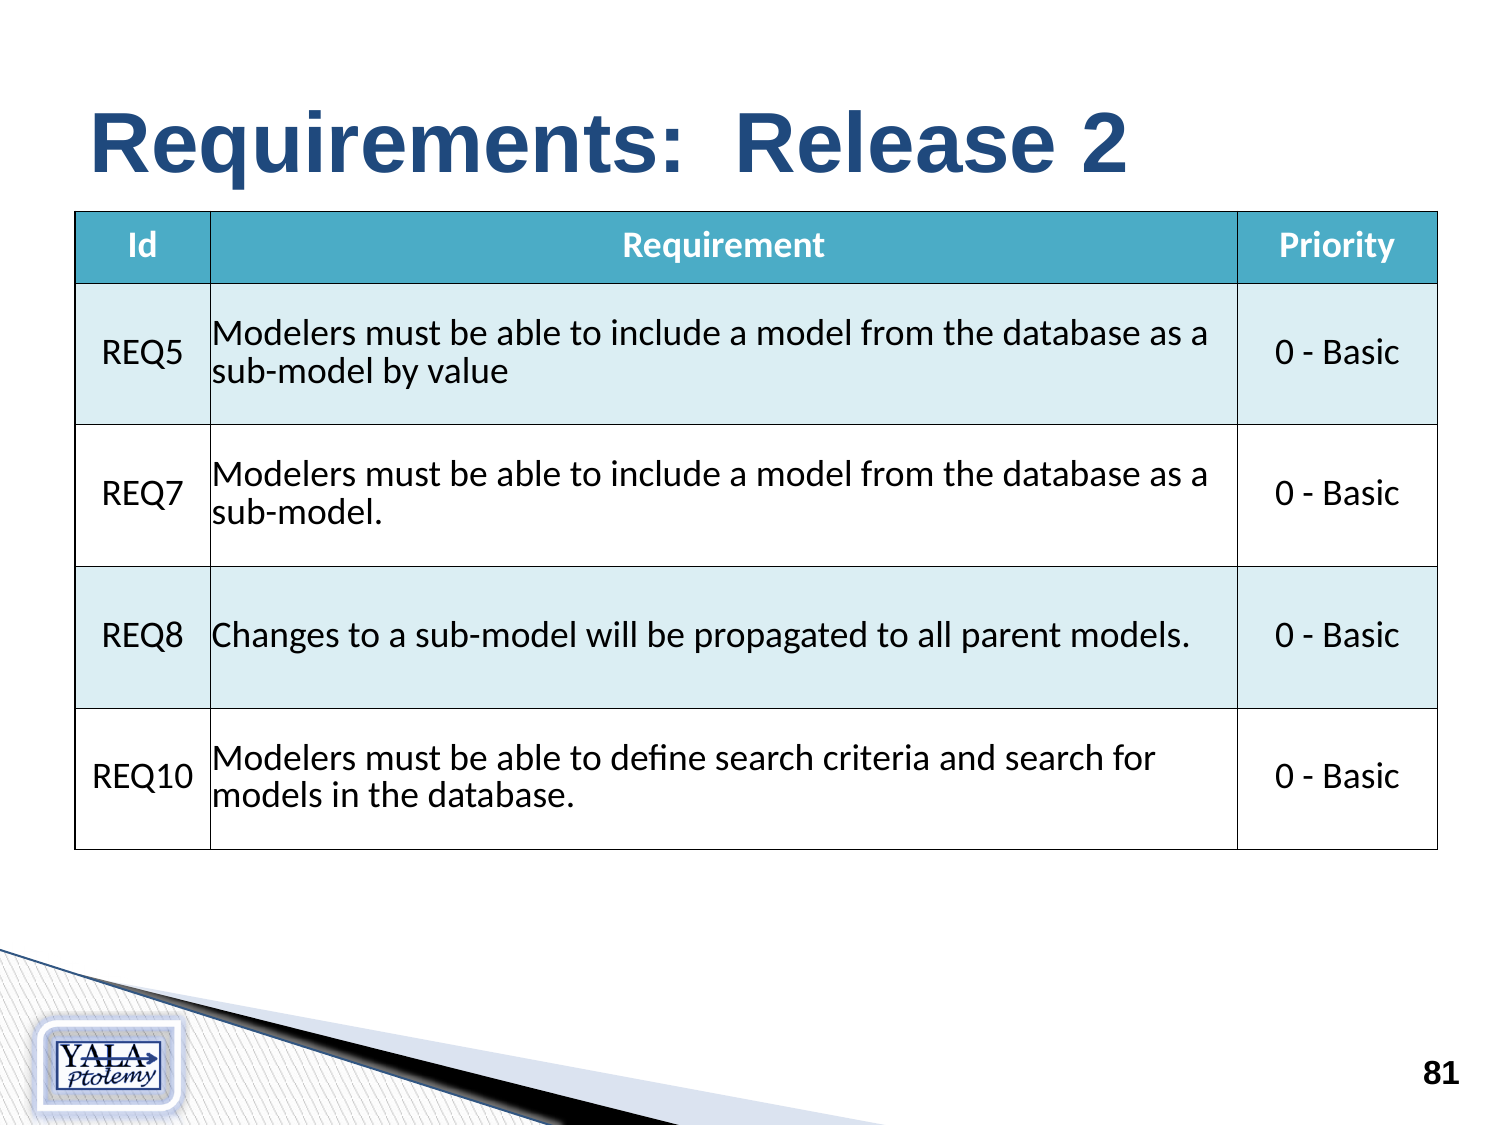

# Requirements:  Release 2
| Id | Requirement | Priority |
| --- | --- | --- |
| REQ5 | Modelers must be able to include a model from the database as a sub-model by value | 0 - Basic |
| REQ7 | Modelers must be able to include a model from the database as a sub-model. | 0 - Basic |
| REQ8 | Changes to a sub-model will be propagated to all parent models. | 0 - Basic |
| REQ10 | Modelers must be able to define search criteria and search for models in the database. | 0 - Basic |
81